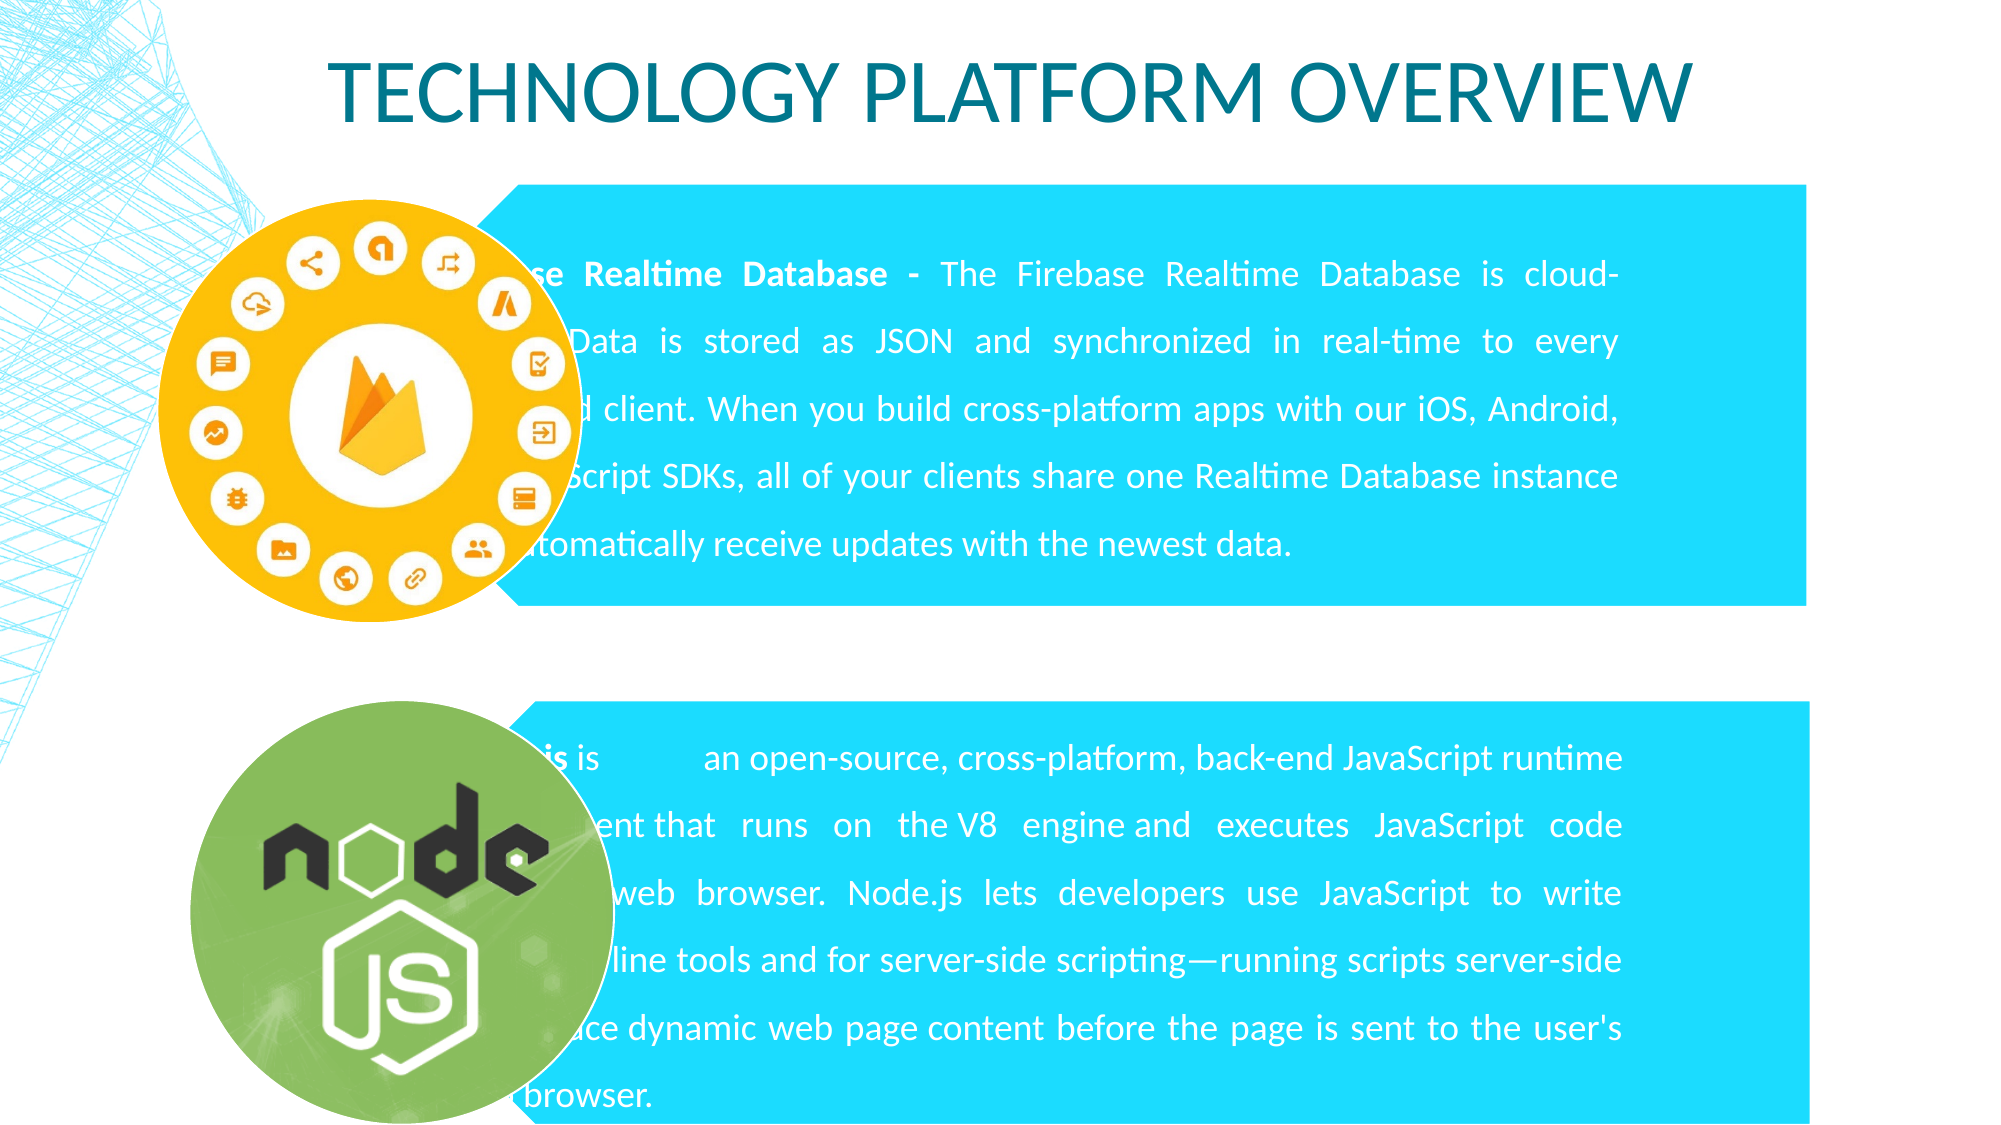

# Technology platform overview
Firebase Realtime Database - The Firebase Realtime Database is cloud-hosted. Data is stored as JSON and synchronized in real-time to every connected client. When you build cross-platform apps with our iOS, Android, and JavaScript SDKs, all of your clients share one Realtime Database instance and automatically receive updates with the newest data.
Node.js is an open-source, cross-platform, back-end JavaScript runtime environment that runs on the V8 engine and executes JavaScript code outside a web browser. Node.js lets developers use JavaScript to write command line tools and for server-side scripting—running scripts server-side to produce dynamic web page content before the page is sent to the user's web browser.